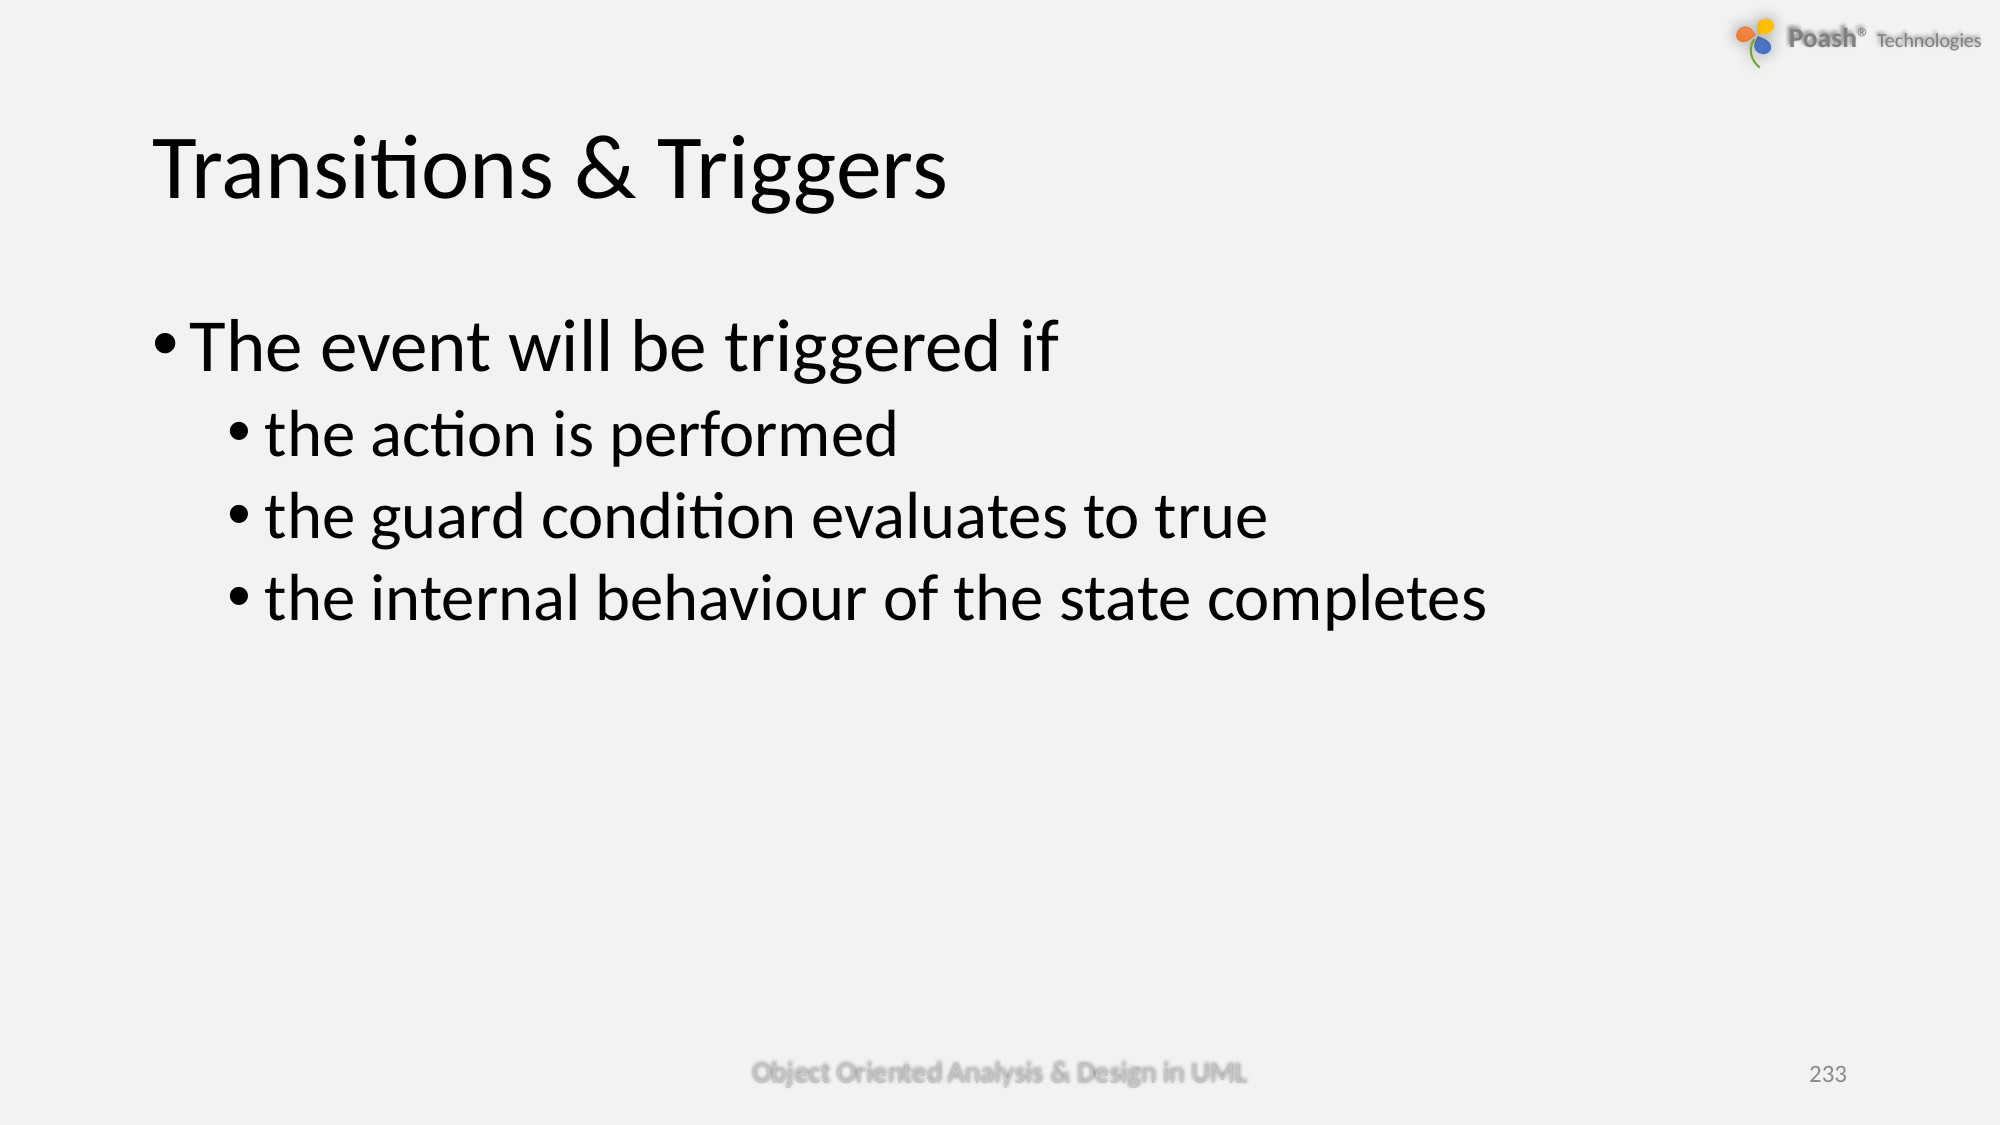

# Transitions & Triggers
The event will be triggered if
the action is performed
the guard condition evaluates to true
the internal behaviour of the state completes

Object Oriented Analysis & Design in UML
233